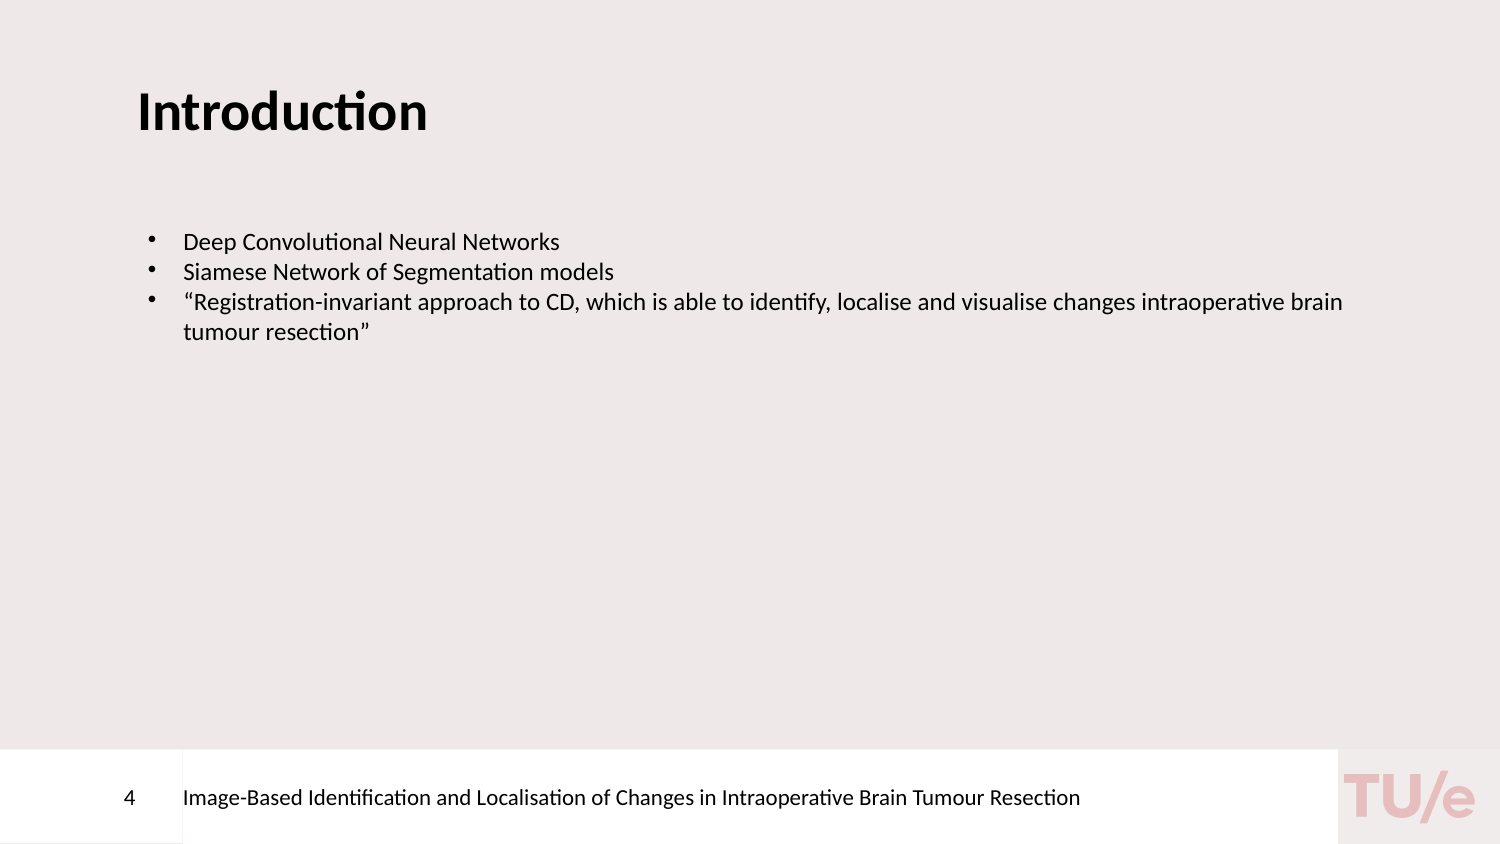

# Introduction

Deep Convolutional Neural Networks
Siamese Network of Segmentation models
“Registration-invariant approach to CD, which is able to identify, localise and visualise changes intraoperative brain tumour resection”
4
Image-Based Identification and Localisation of Changes in Intraoperative Brain Tumour Resection